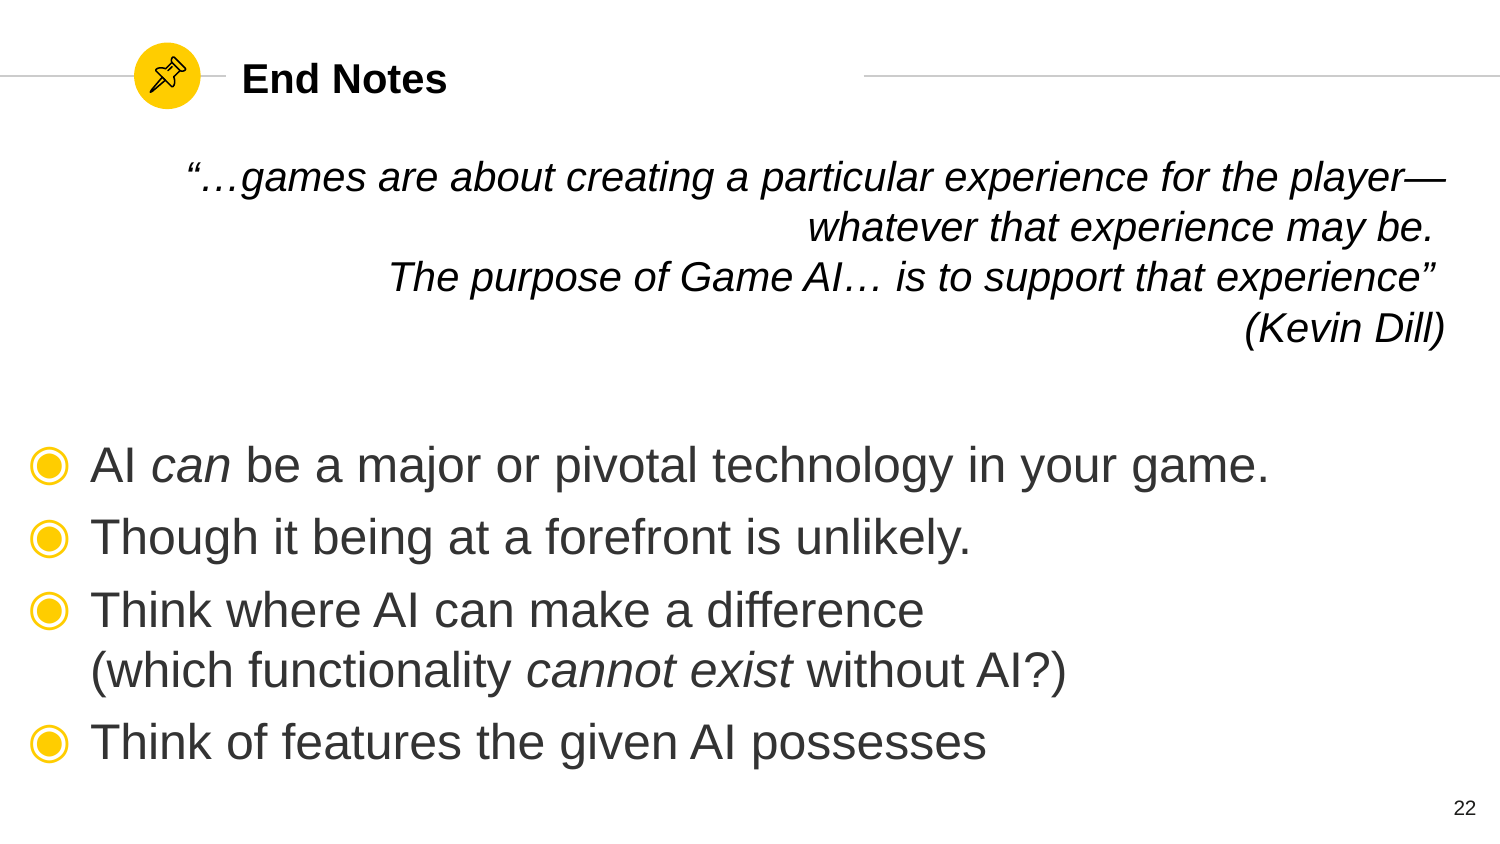

# End Notes

AI can be a major or pivotal technology in your game.
Though it being at a forefront is unlikely.
Think where AI can make a difference
(which functionality cannot exist without AI?)
Think of features the given AI possesses
“…games are about creating a particular experience for the player—whatever that experience may be.
The purpose of Game AI… is to support that experience”
(Kevin Dill)
22